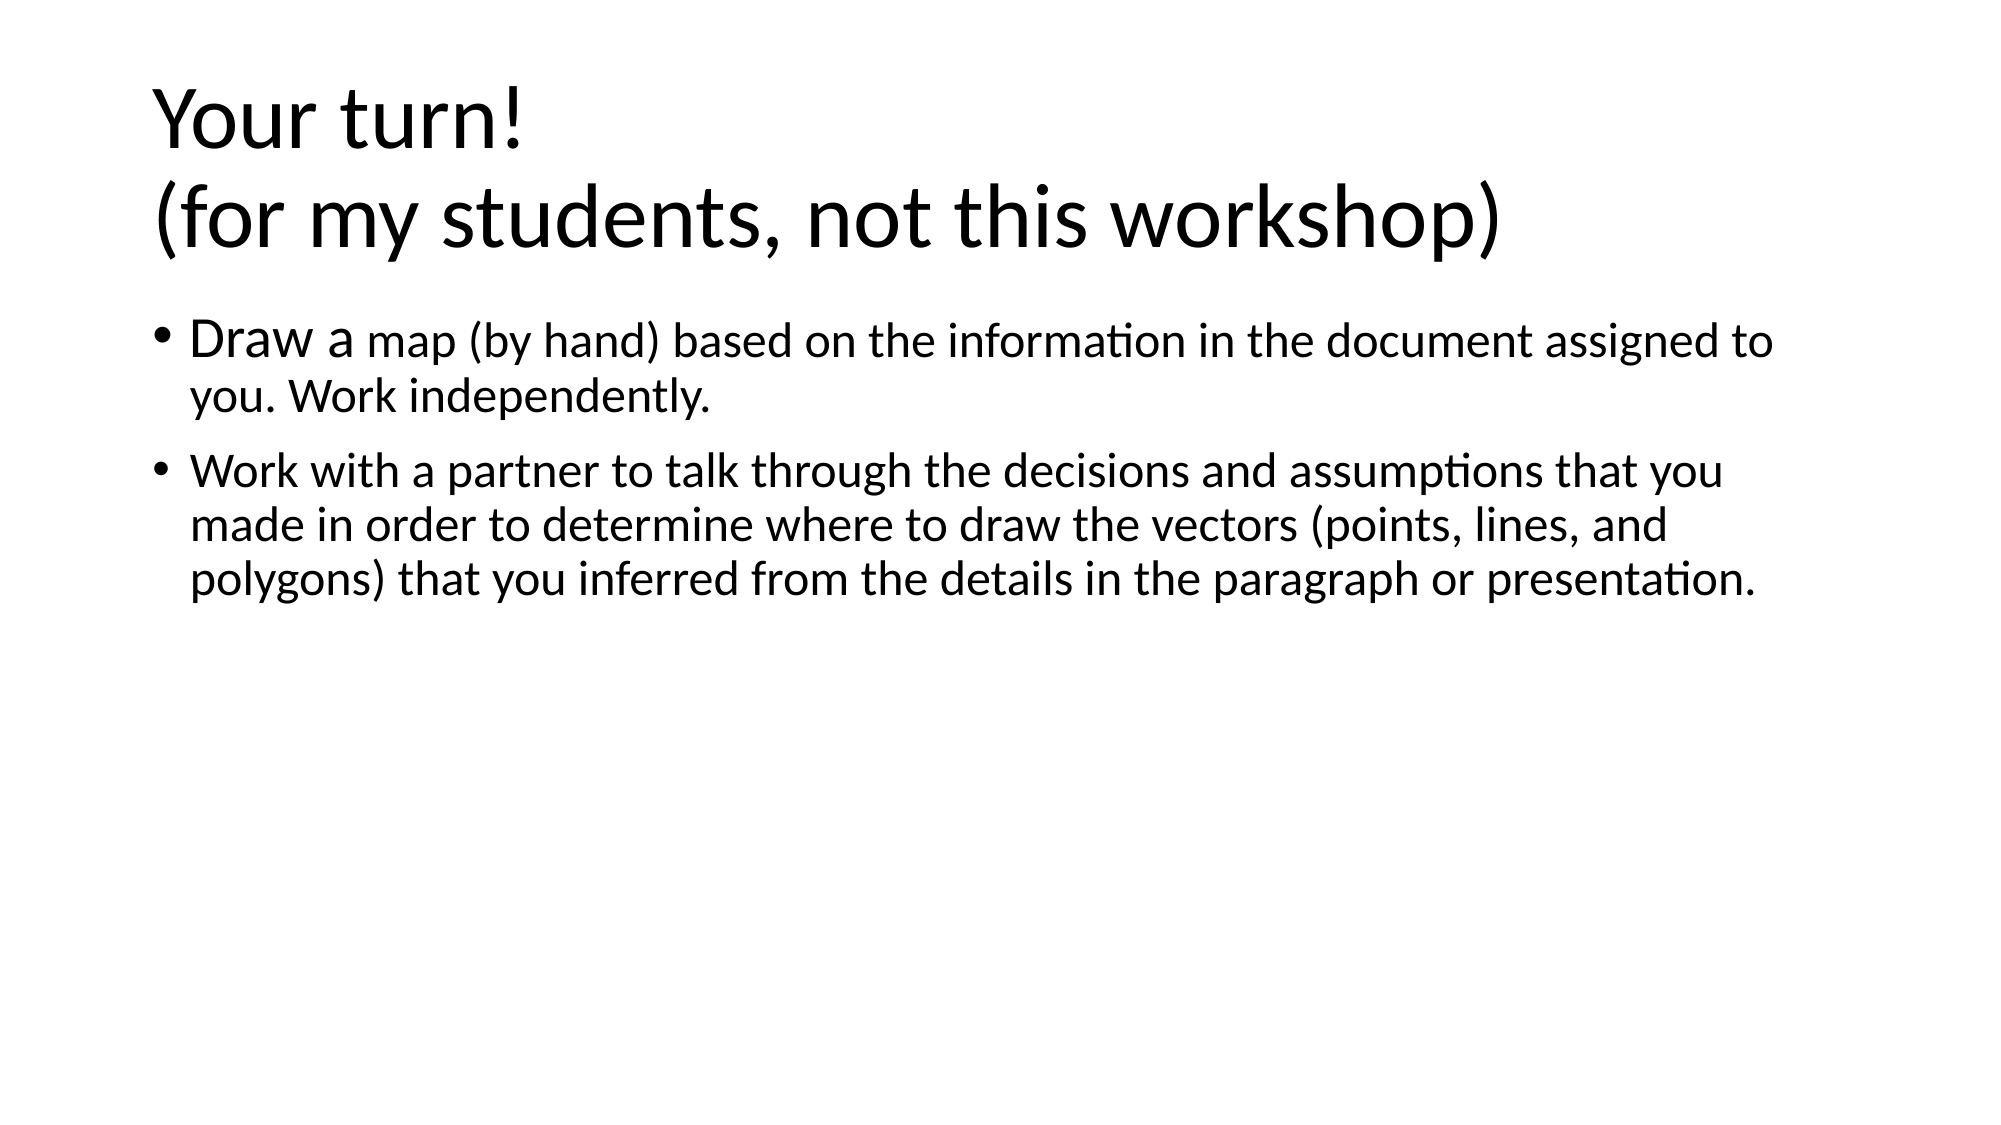

# Your turn! (for my students, not this workshop)
Draw a map (by hand) based on the information in the document assigned to you. Work independently.
Work with a partner to talk through the decisions and assumptions that you made in order to determine where to draw the vectors (points, lines, and polygons) that you inferred from the details in the paragraph or presentation.